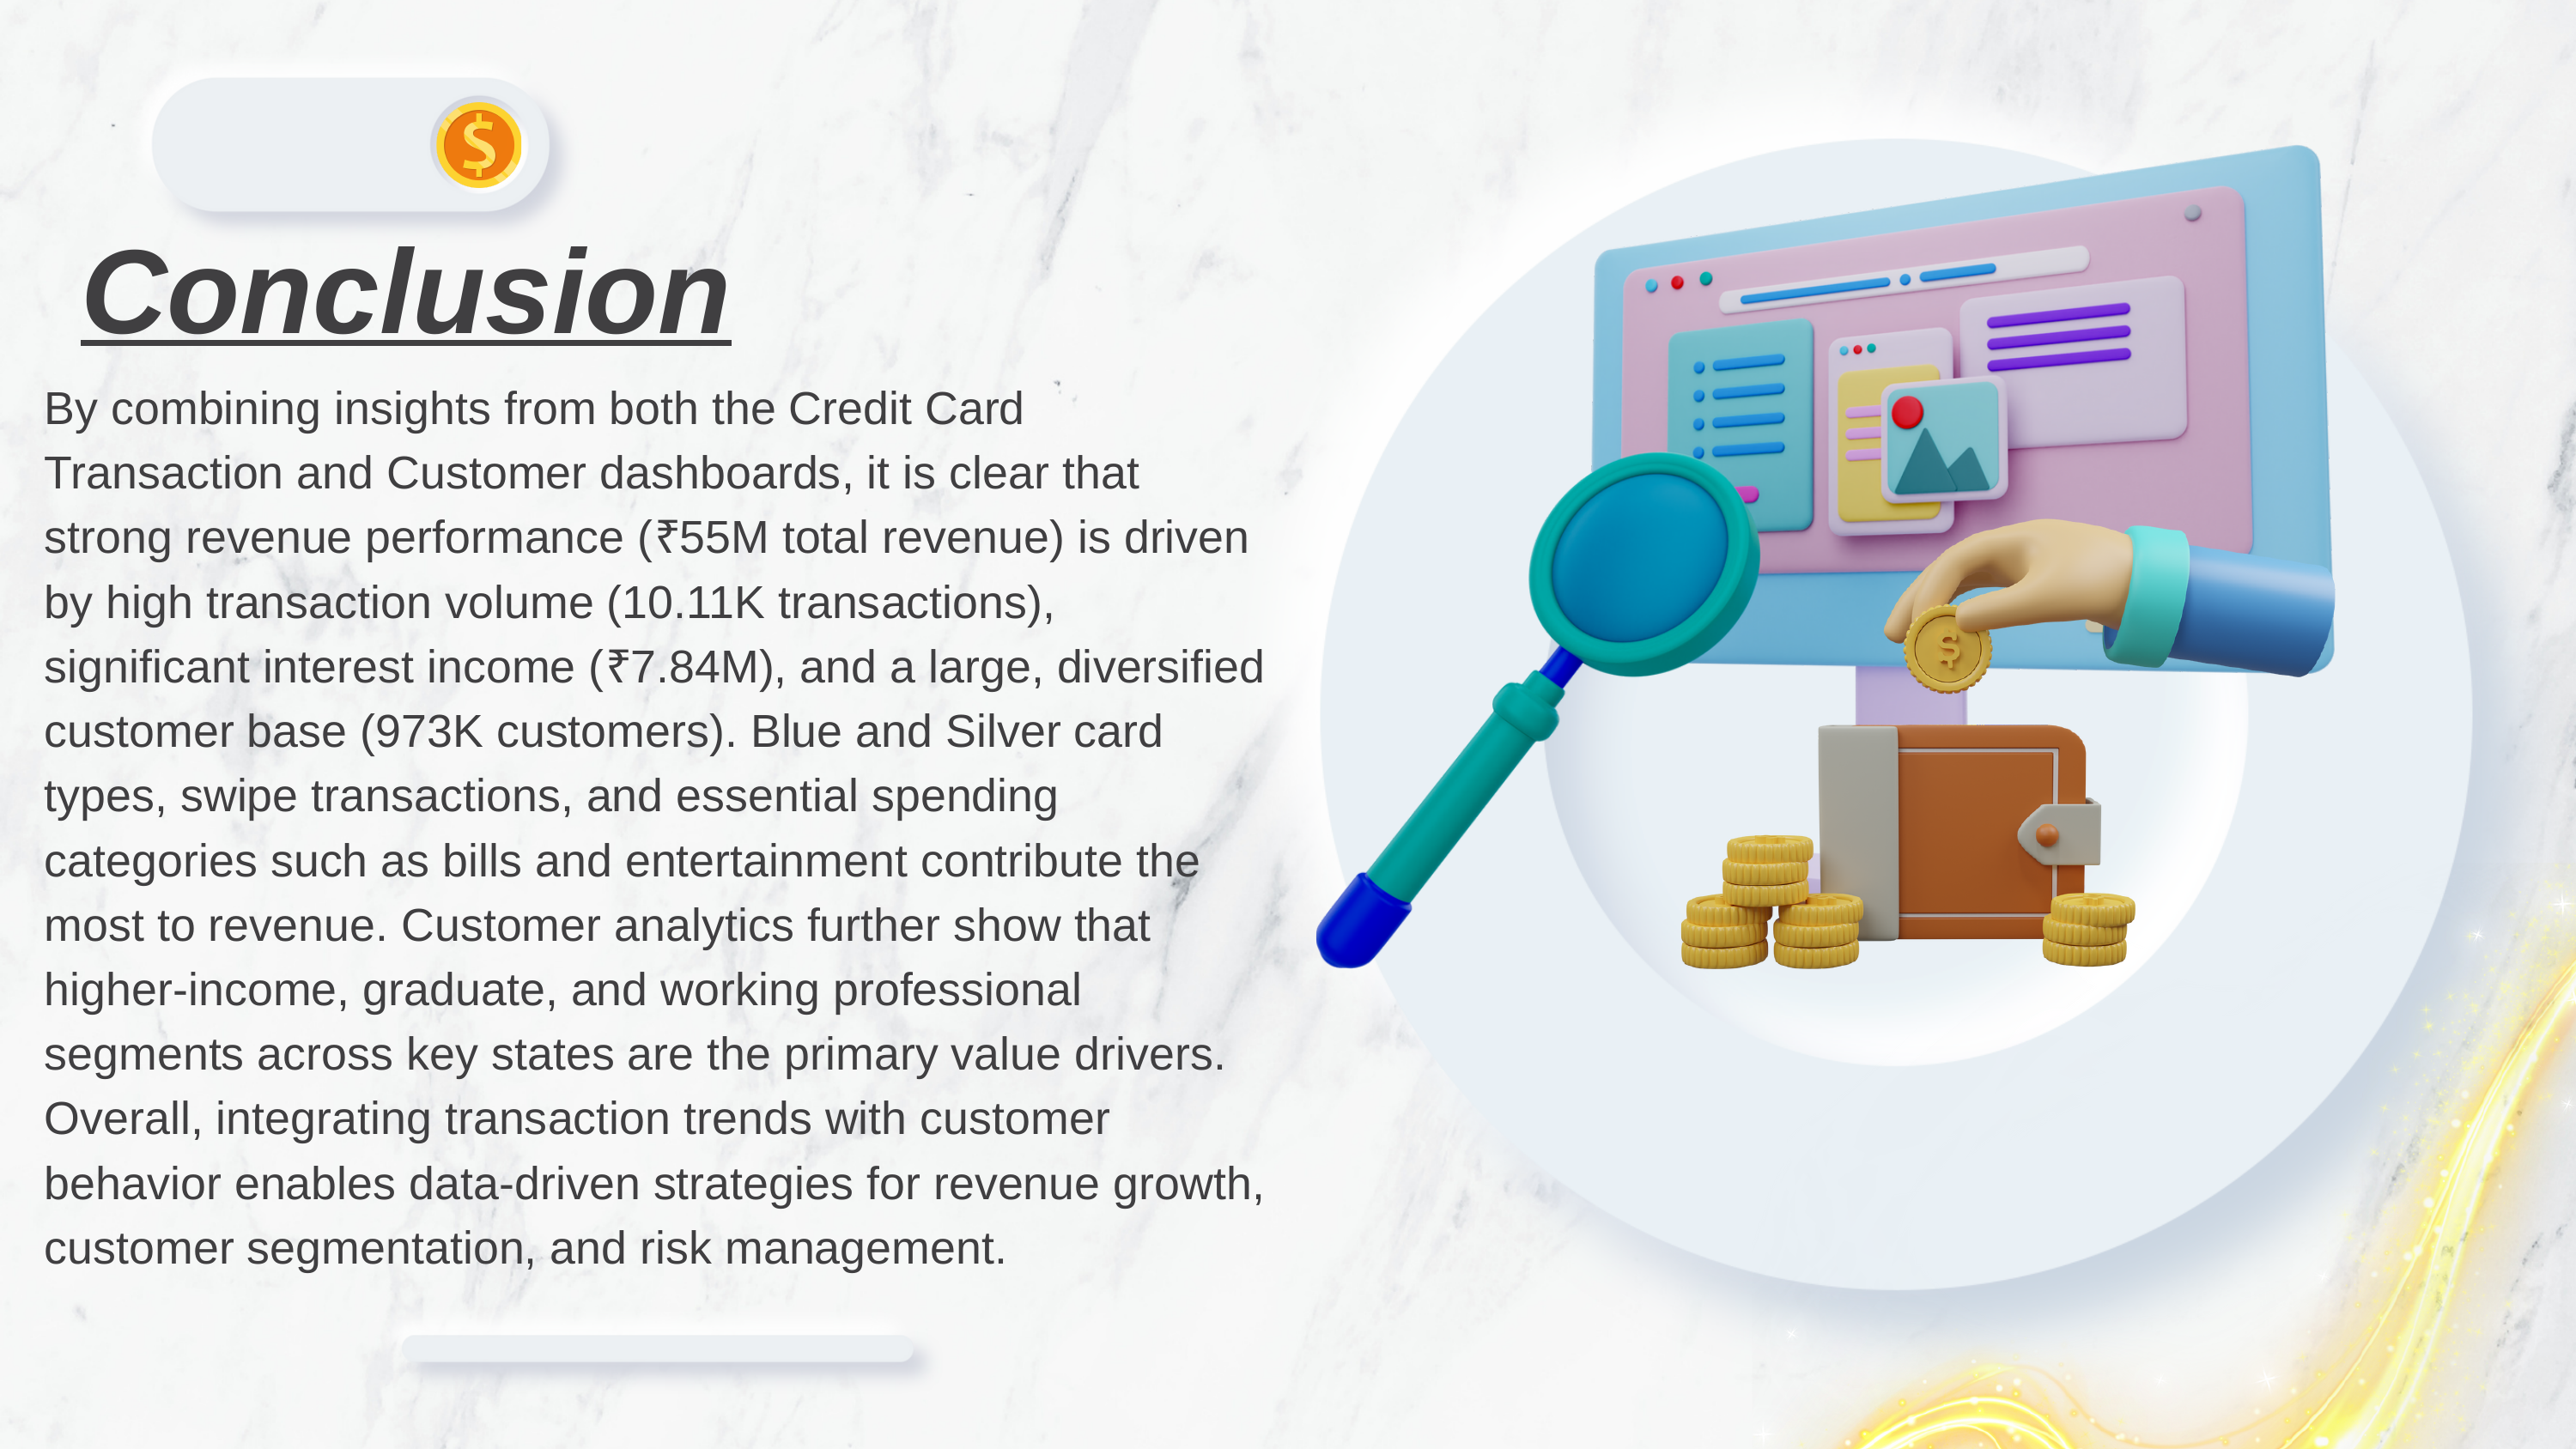

Conclusion
By combining insights from both the Credit Card Transaction and Customer dashboards, it is clear that strong revenue performance (₹55M total revenue) is driven by high transaction volume (10.11K transactions), significant interest income (₹7.84M), and a large, diversified customer base (973K customers). Blue and Silver card types, swipe transactions, and essential spending categories such as bills and entertainment contribute the most to revenue. Customer analytics further show that higher-income, graduate, and working professional segments across key states are the primary value drivers. Overall, integrating transaction trends with customer behavior enables data-driven strategies for revenue growth, customer segmentation, and risk management.